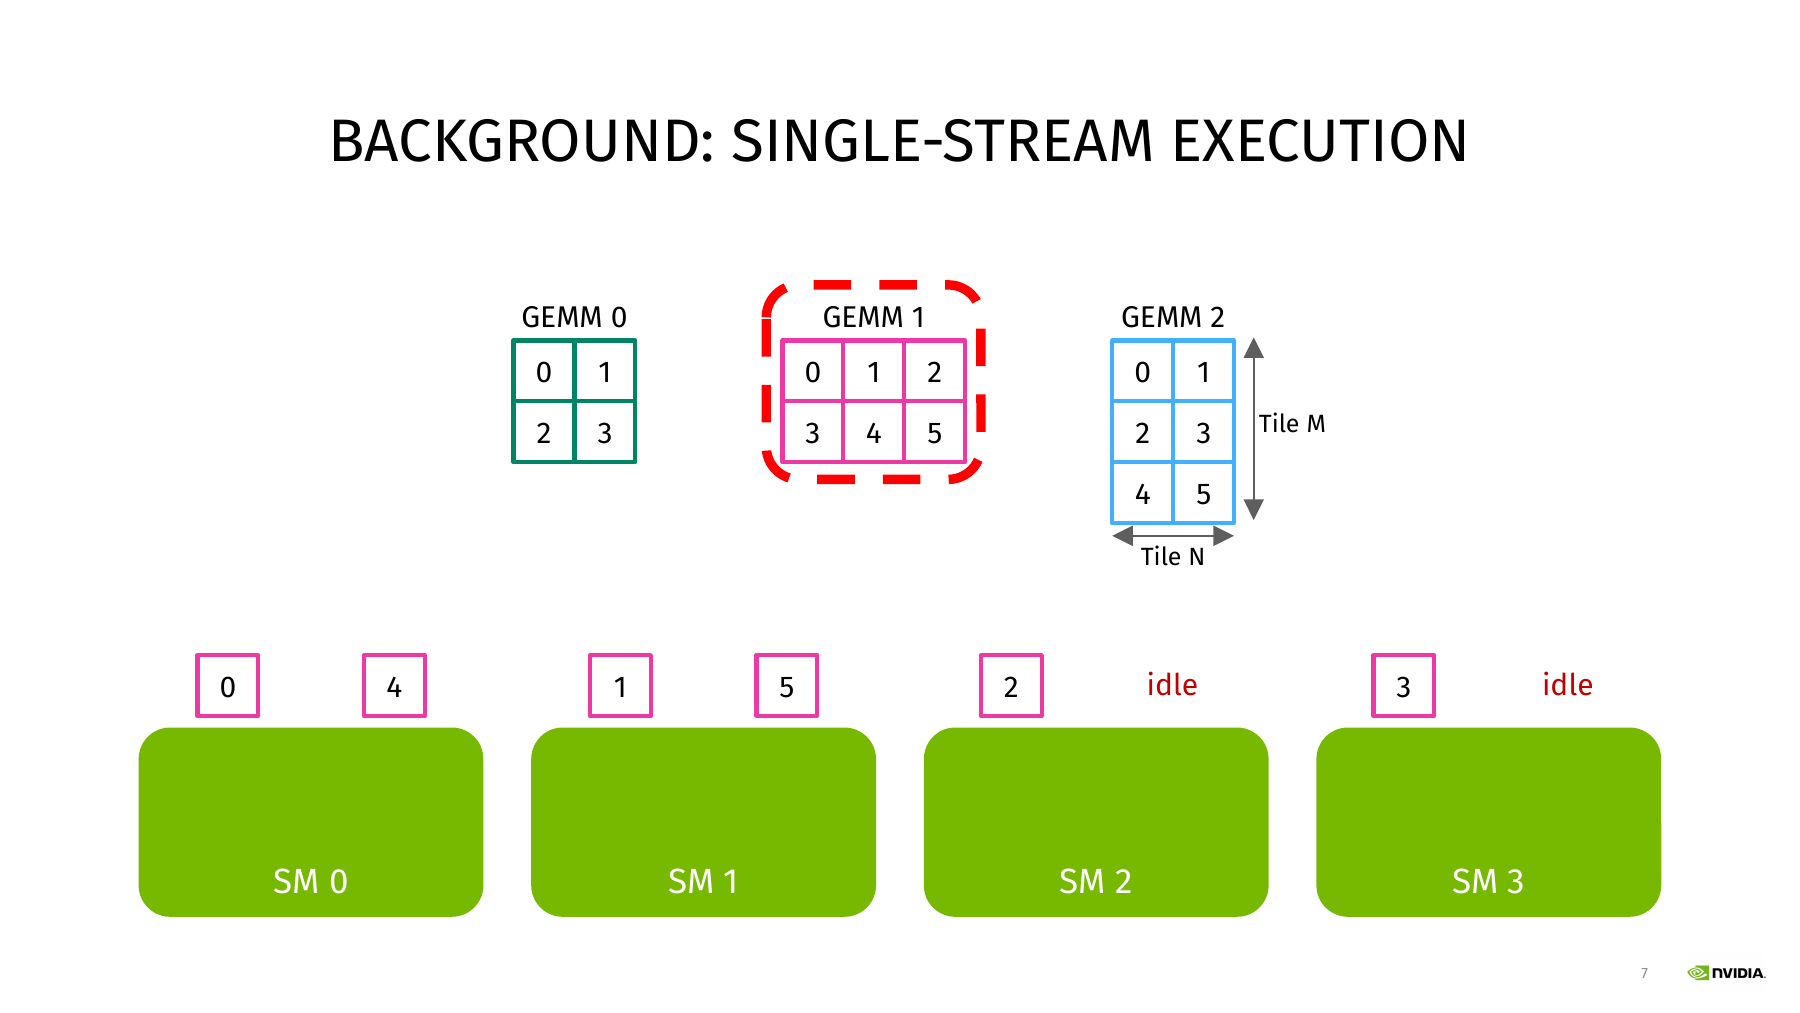

# Background: Single-Stream Execution

GEMM 1
0
1
2
3
4
5
GEMM 0
0
1
2
3
GEMM 2
0
1
2
3
4
5
Tile M
Tile N
5
4
1
3
0
2
idle
idle
SM 0
SM 1
SM 2
SM 3